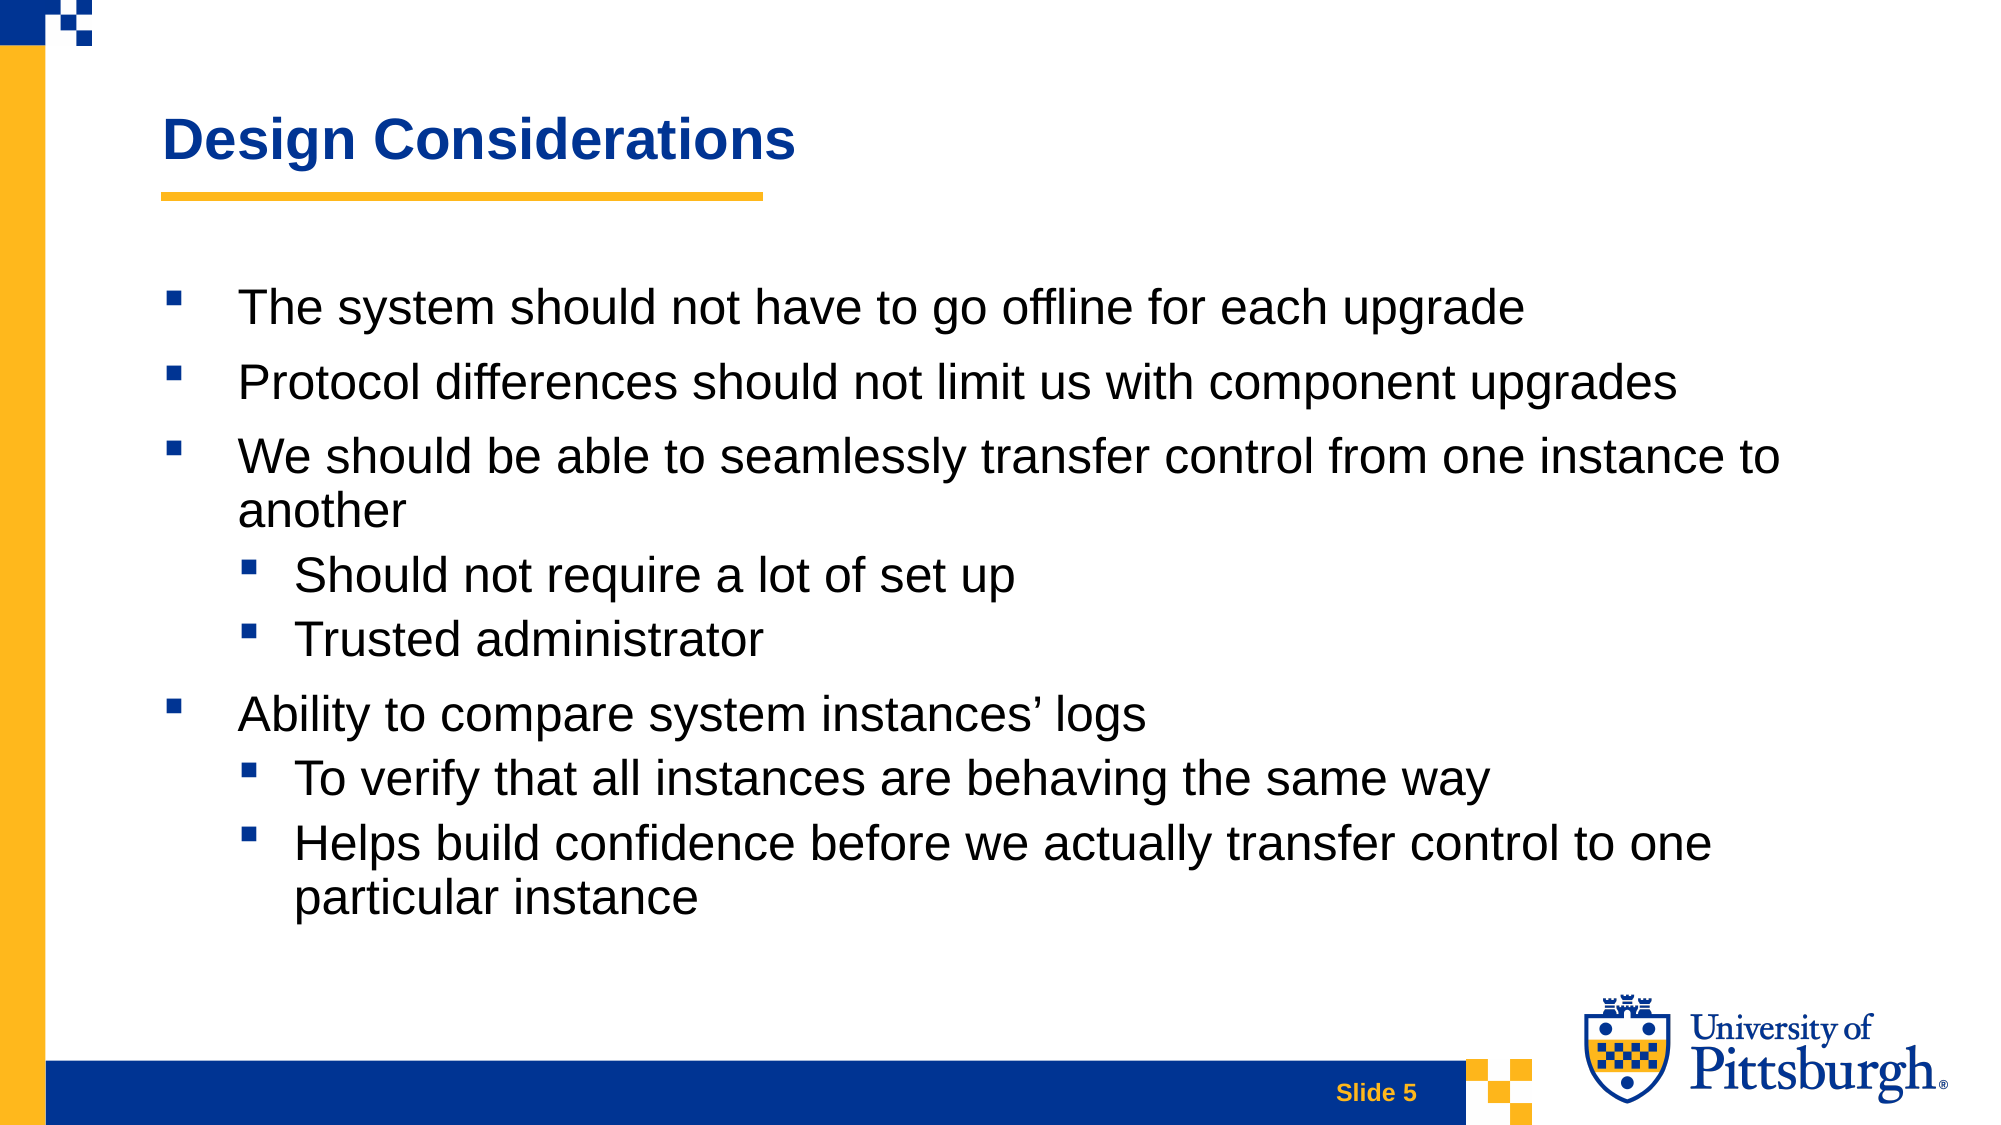

Slide Title for Accessibility 09
Design Considerations
The system should not have to go offline for each upgrade
Protocol differences should not limit us with component upgrades
We should be able to seamlessly transfer control from one instance to another
Should not require a lot of set up
Trusted administrator
Ability to compare system instances’ logs
To verify that all instances are behaving the same way
Helps build confidence before we actually transfer control to one particular instance

Slide 5